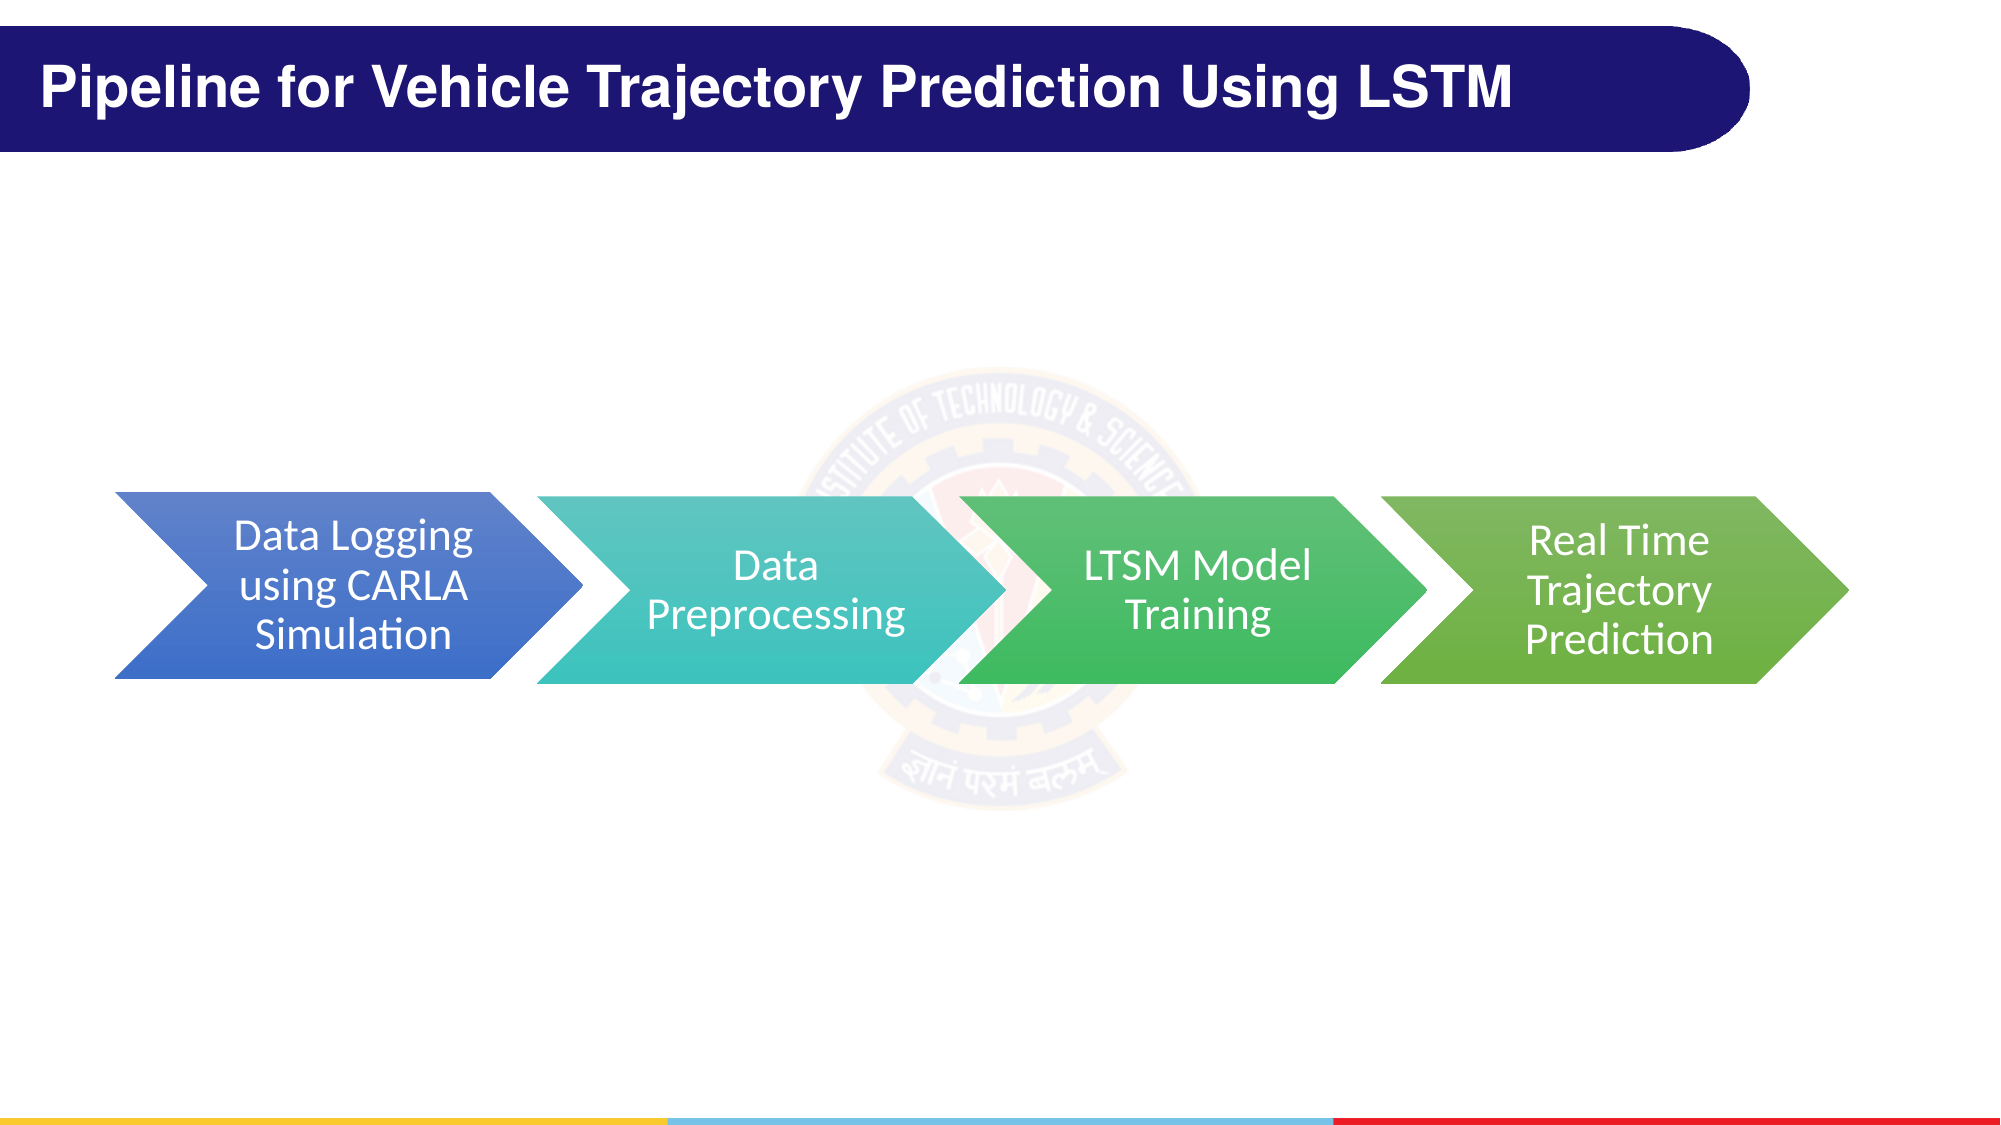

# Pipeline for Vehicle Trajectory Prediction Using LSTM
Data Logging using CARLA Simulation
Data Preprocessing
LTSM Model Training
Real Time Trajectory Prediction